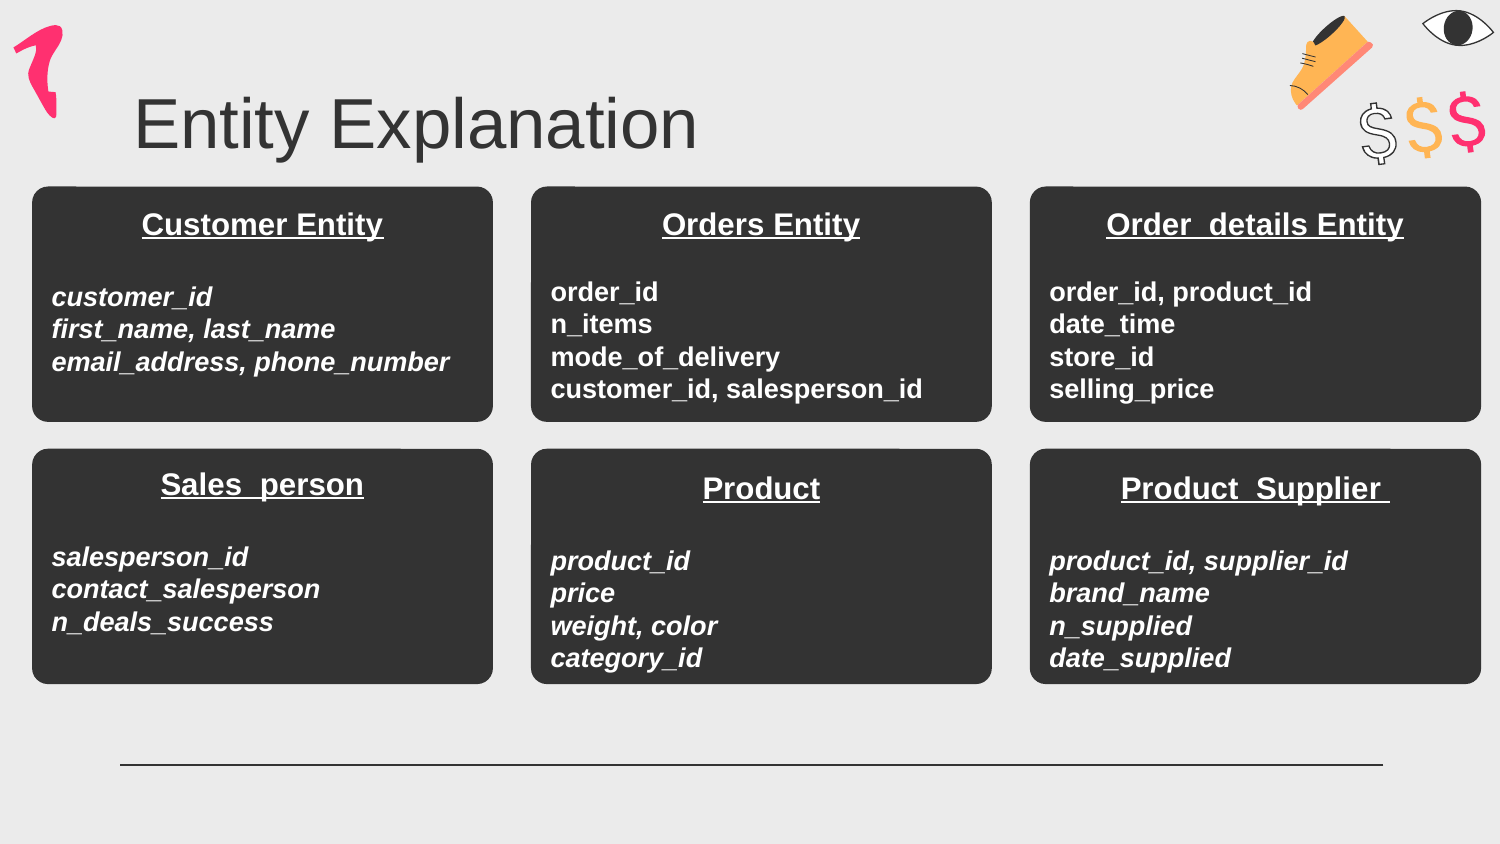

# Entity Explanation

Customer Entity

customer_id
first_name, last_name
email_address, phone_number

Orders Entity

order_id
n_items
mode_of_delivery
customer_id, salesperson_id
Order_details Entity

order_id, product_id
date_time
store_id
selling_price
Sales_person

salesperson_id
contact_salesperson
n_deals_success

Product

product_id
price
weight, color
category_id

Product_Supplier

product_id, supplier_id
brand_name
n_supplied
date_supplied